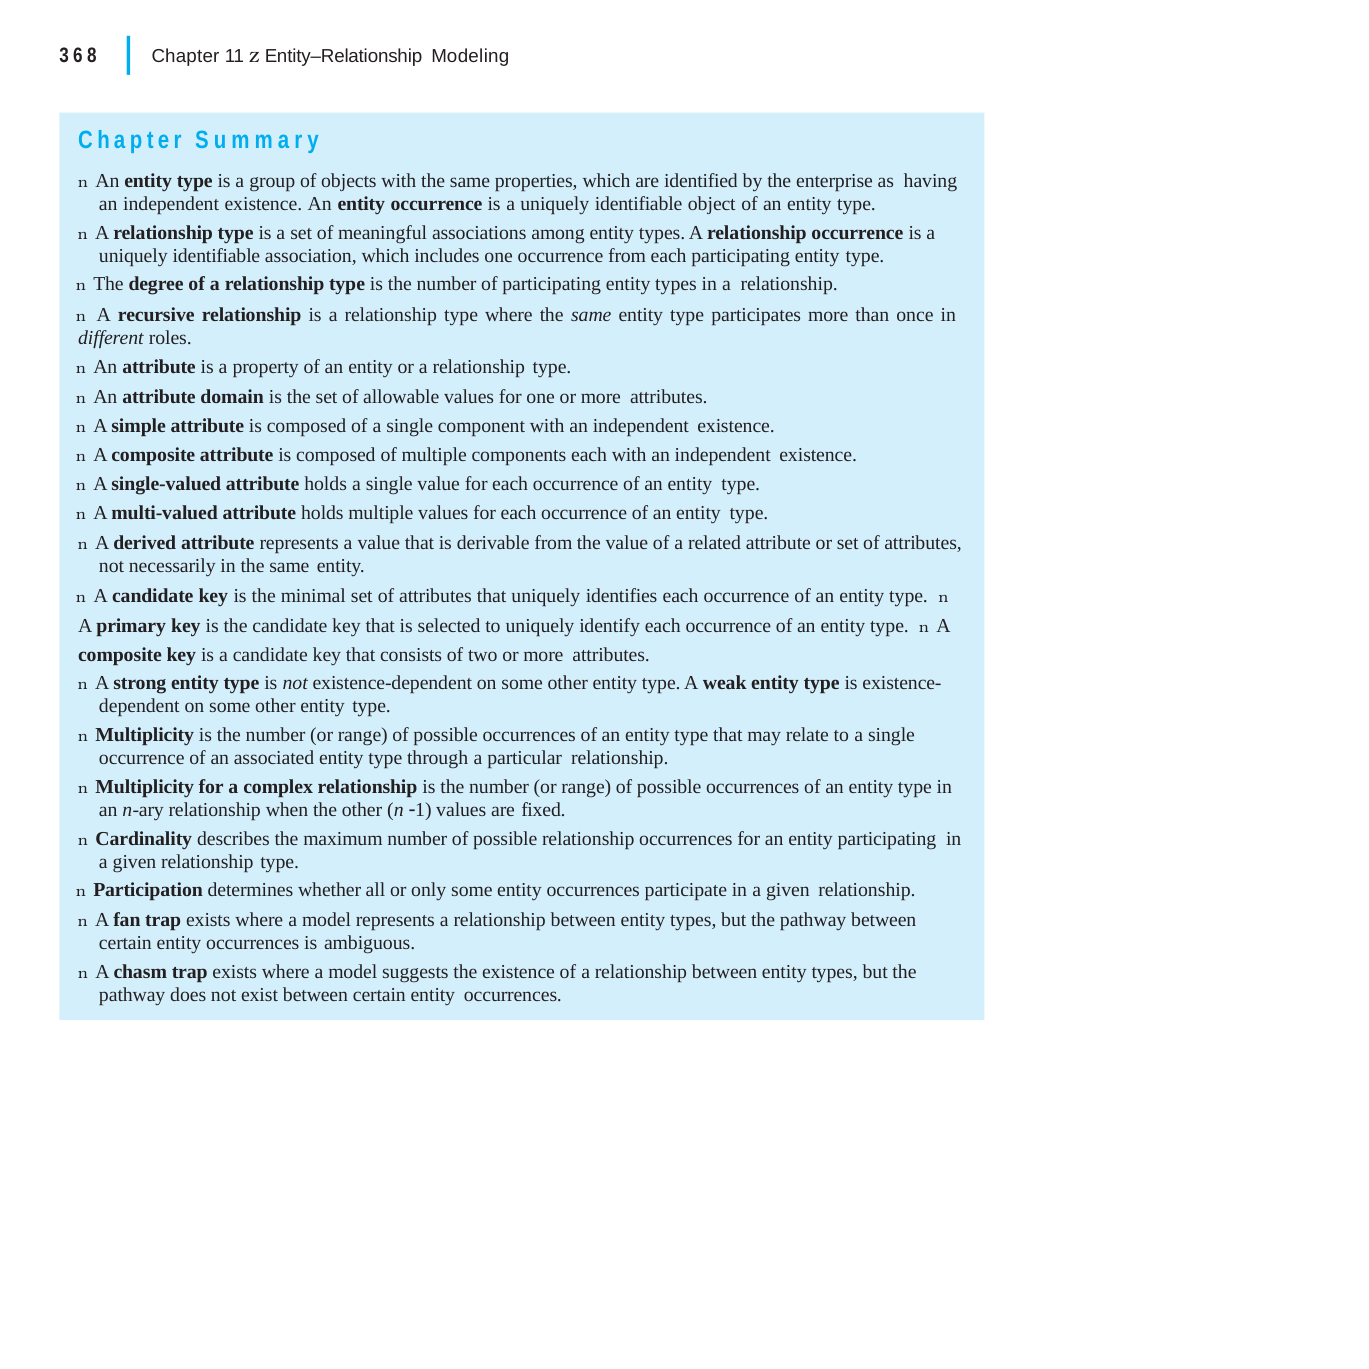

|
368	Chapter 11 z Entity–Relationship Modeling
Chapter Summary
n An entity type is a group of objects with the same properties, which are identified by the enterprise as  having an independent existence. An entity occurrence is a uniquely identifiable object of an entity type.
n A relationship type is a set of meaningful associations among entity types. A relationship occurrence is a  uniquely identifiable association, which includes one occurrence from each participating entity type.
n The degree of a relationship type is the number of participating entity types in a relationship.
n A recursive relationship is a relationship type where the same entity type participates more than once in
different roles.
n An attribute is a property of an entity or a relationship type.
n An attribute domain is the set of allowable values for one or more attributes.
n A simple attribute is composed of a single component with an independent existence.
n A composite attribute is composed of multiple components each with an independent existence.
n A single-valued attribute holds a single value for each occurrence of an entity type.
n A multi-valued attribute holds multiple values for each occurrence of an entity type.
n A derived attribute represents a value that is derivable from the value of a related attribute or set of attributes,  not necessarily in the same entity.
n A candidate key is the minimal set of attributes that uniquely identifies each occurrence of an entity type.  n A primary key is the candidate key that is selected to uniquely identify each occurrence of an entity type.  n A composite key is a candidate key that consists of two or more attributes.
n A strong entity type is not existence-dependent on some other entity type. A weak entity type is existence-  dependent on some other entity type.
n Multiplicity is the number (or range) of possible occurrences of an entity type that may relate to a single  occurrence of an associated entity type through a particular relationship.
n Multiplicity for a complex relationship is the number (or range) of possible occurrences of an entity type in  an n-ary relationship when the other (n −1) values are fixed.
n Cardinality describes the maximum number of possible relationship occurrences for an entity participating  in a given relationship type.
n Participation determines whether all or only some entity occurrences participate in a given relationship.
n A fan trap exists where a model represents a relationship between entity types, but the pathway between  certain entity occurrences is ambiguous.
n A chasm trap exists where a model suggests the existence of a relationship between entity types, but the  pathway does not exist between certain entity occurrences.